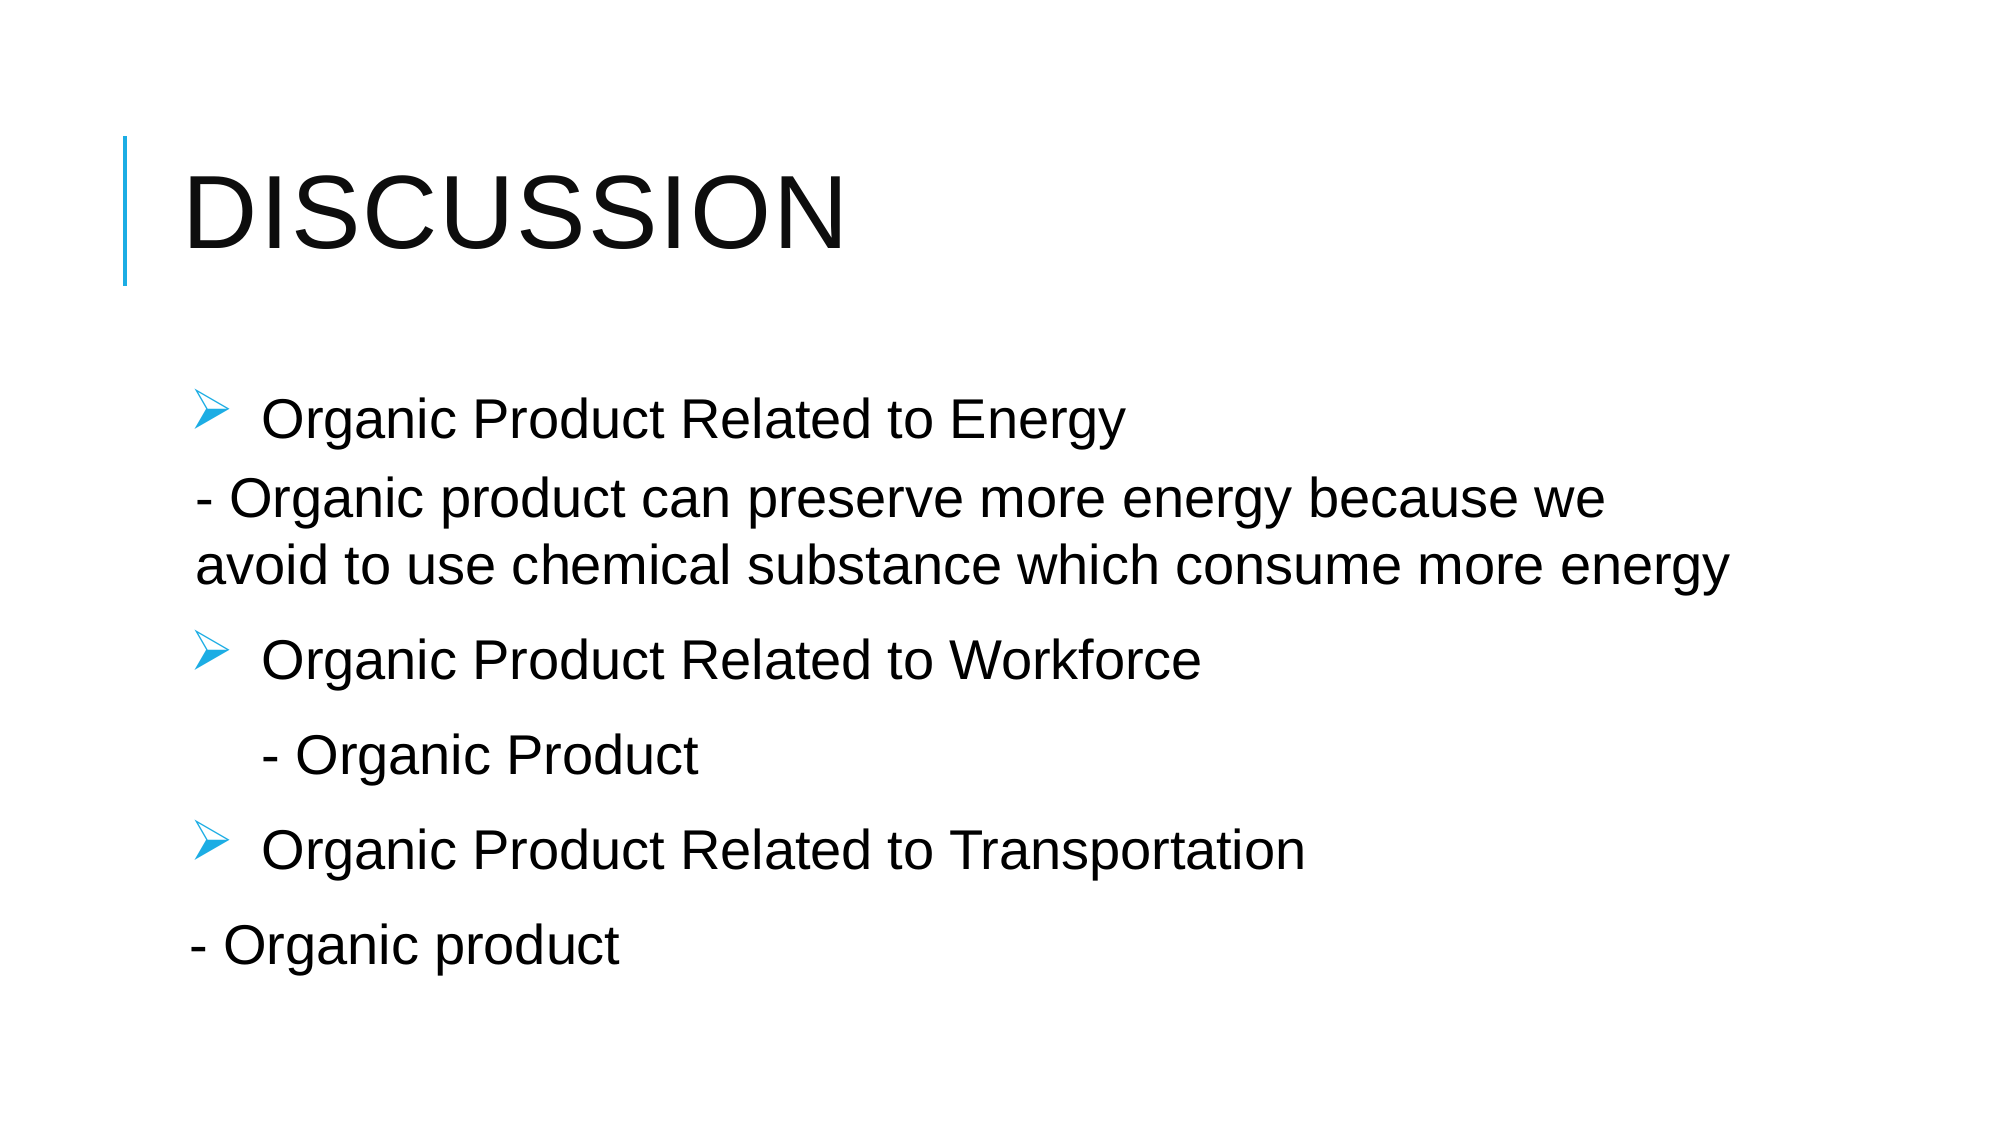

# Discussion
Organic Product Related to Energy
	- Organic product can preserve more energy because we avoid to use chemical substance which consume more energy
Organic Product Related to Workforce
	- Organic Product
Organic Product Related to Transportation
	- Organic product